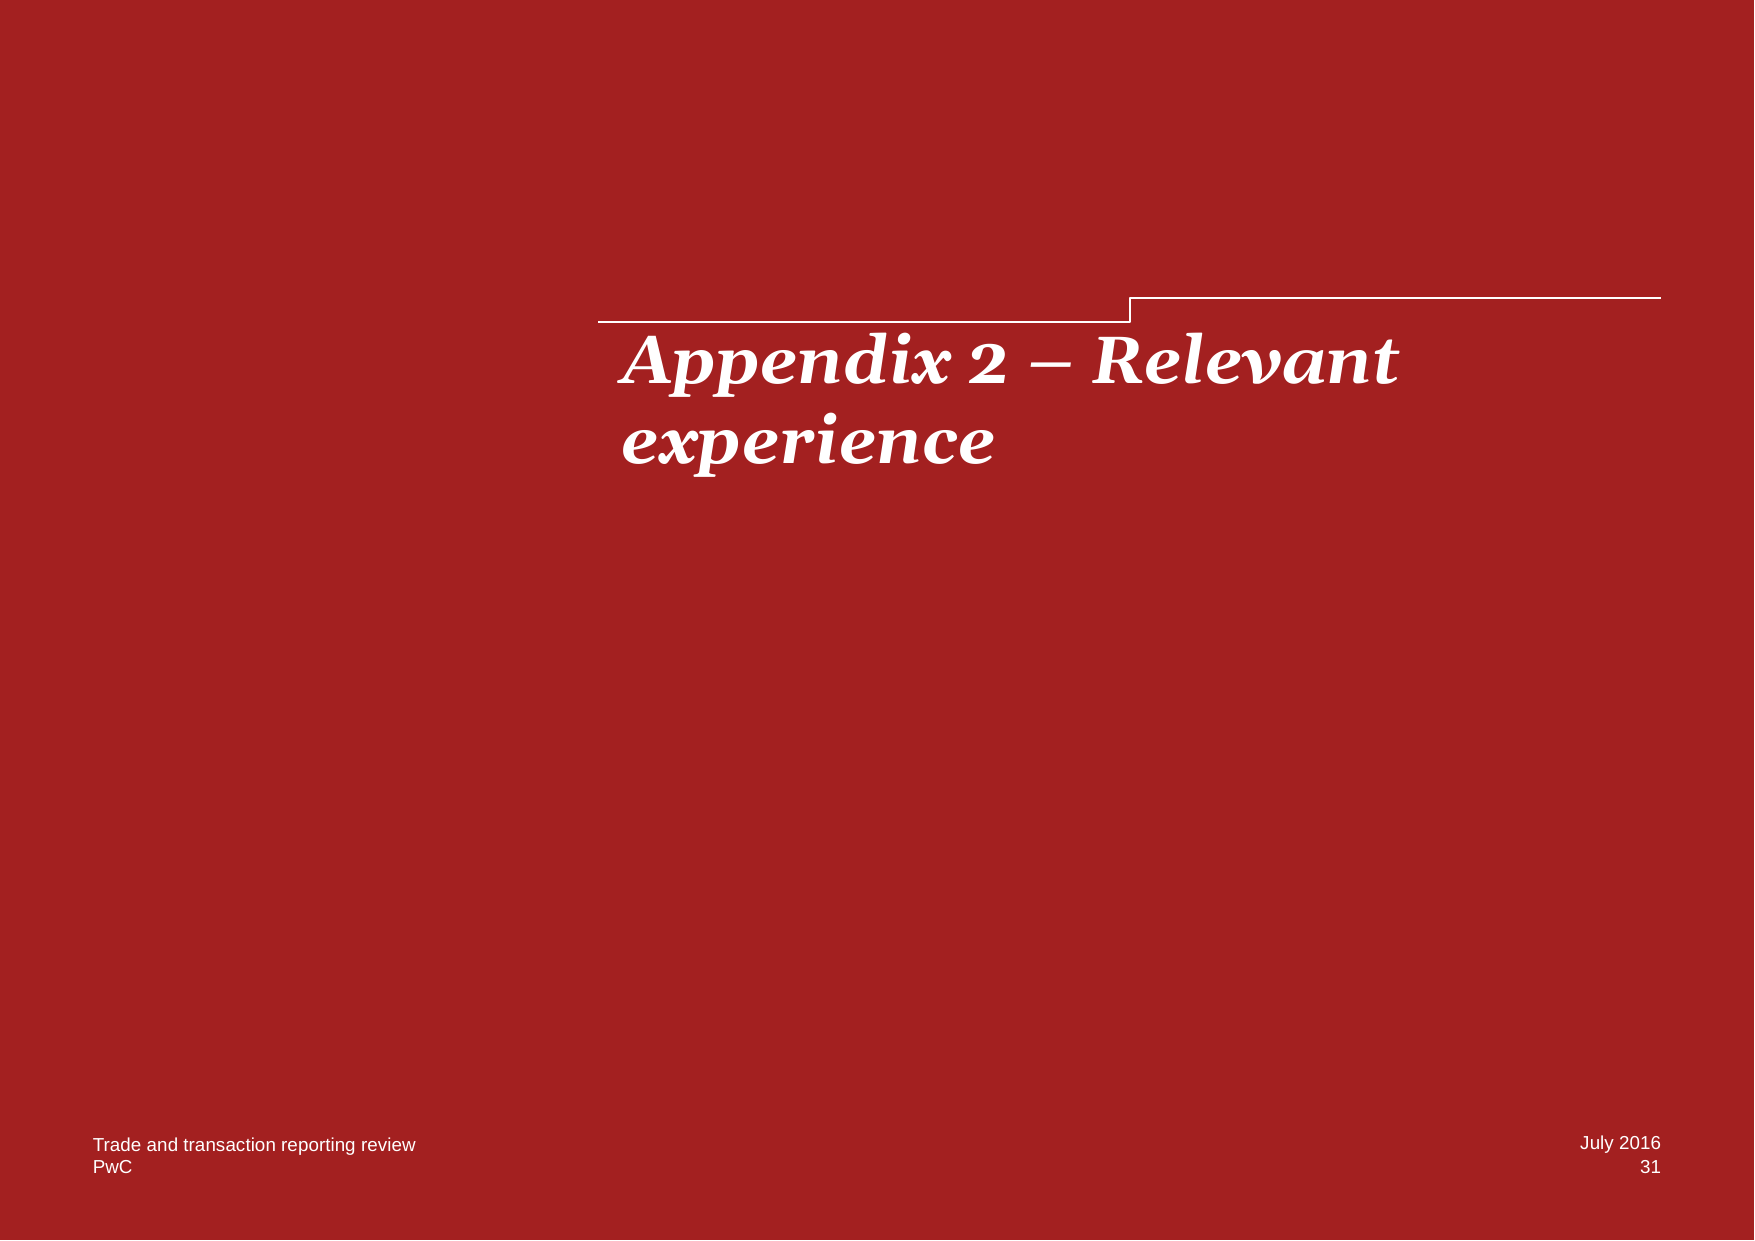

# Appendix 2 – Relevant experience
July 2016
Trade and transaction reporting review
31